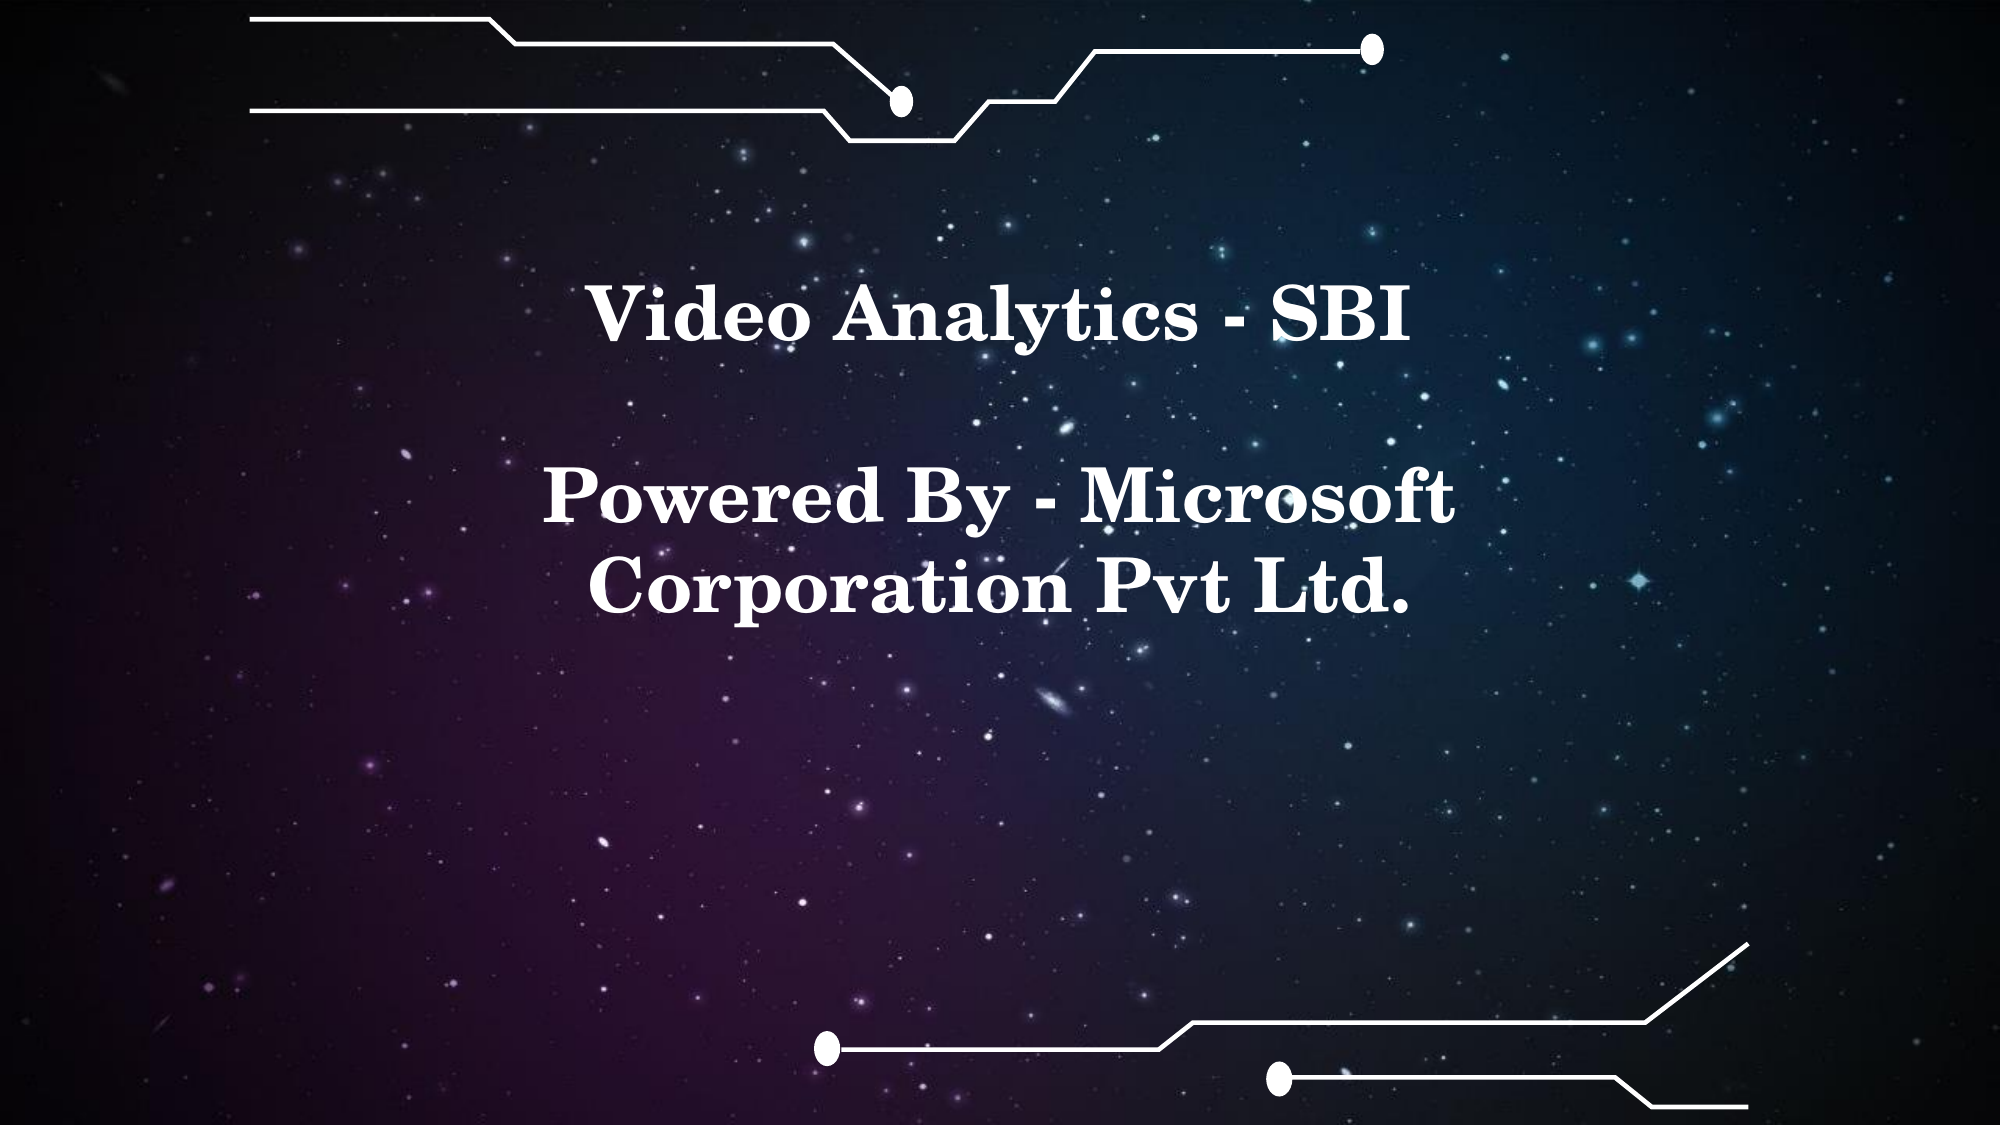

Video Analytics - SBI

Powered By - Microsoft Corporation Pvt Ltd.